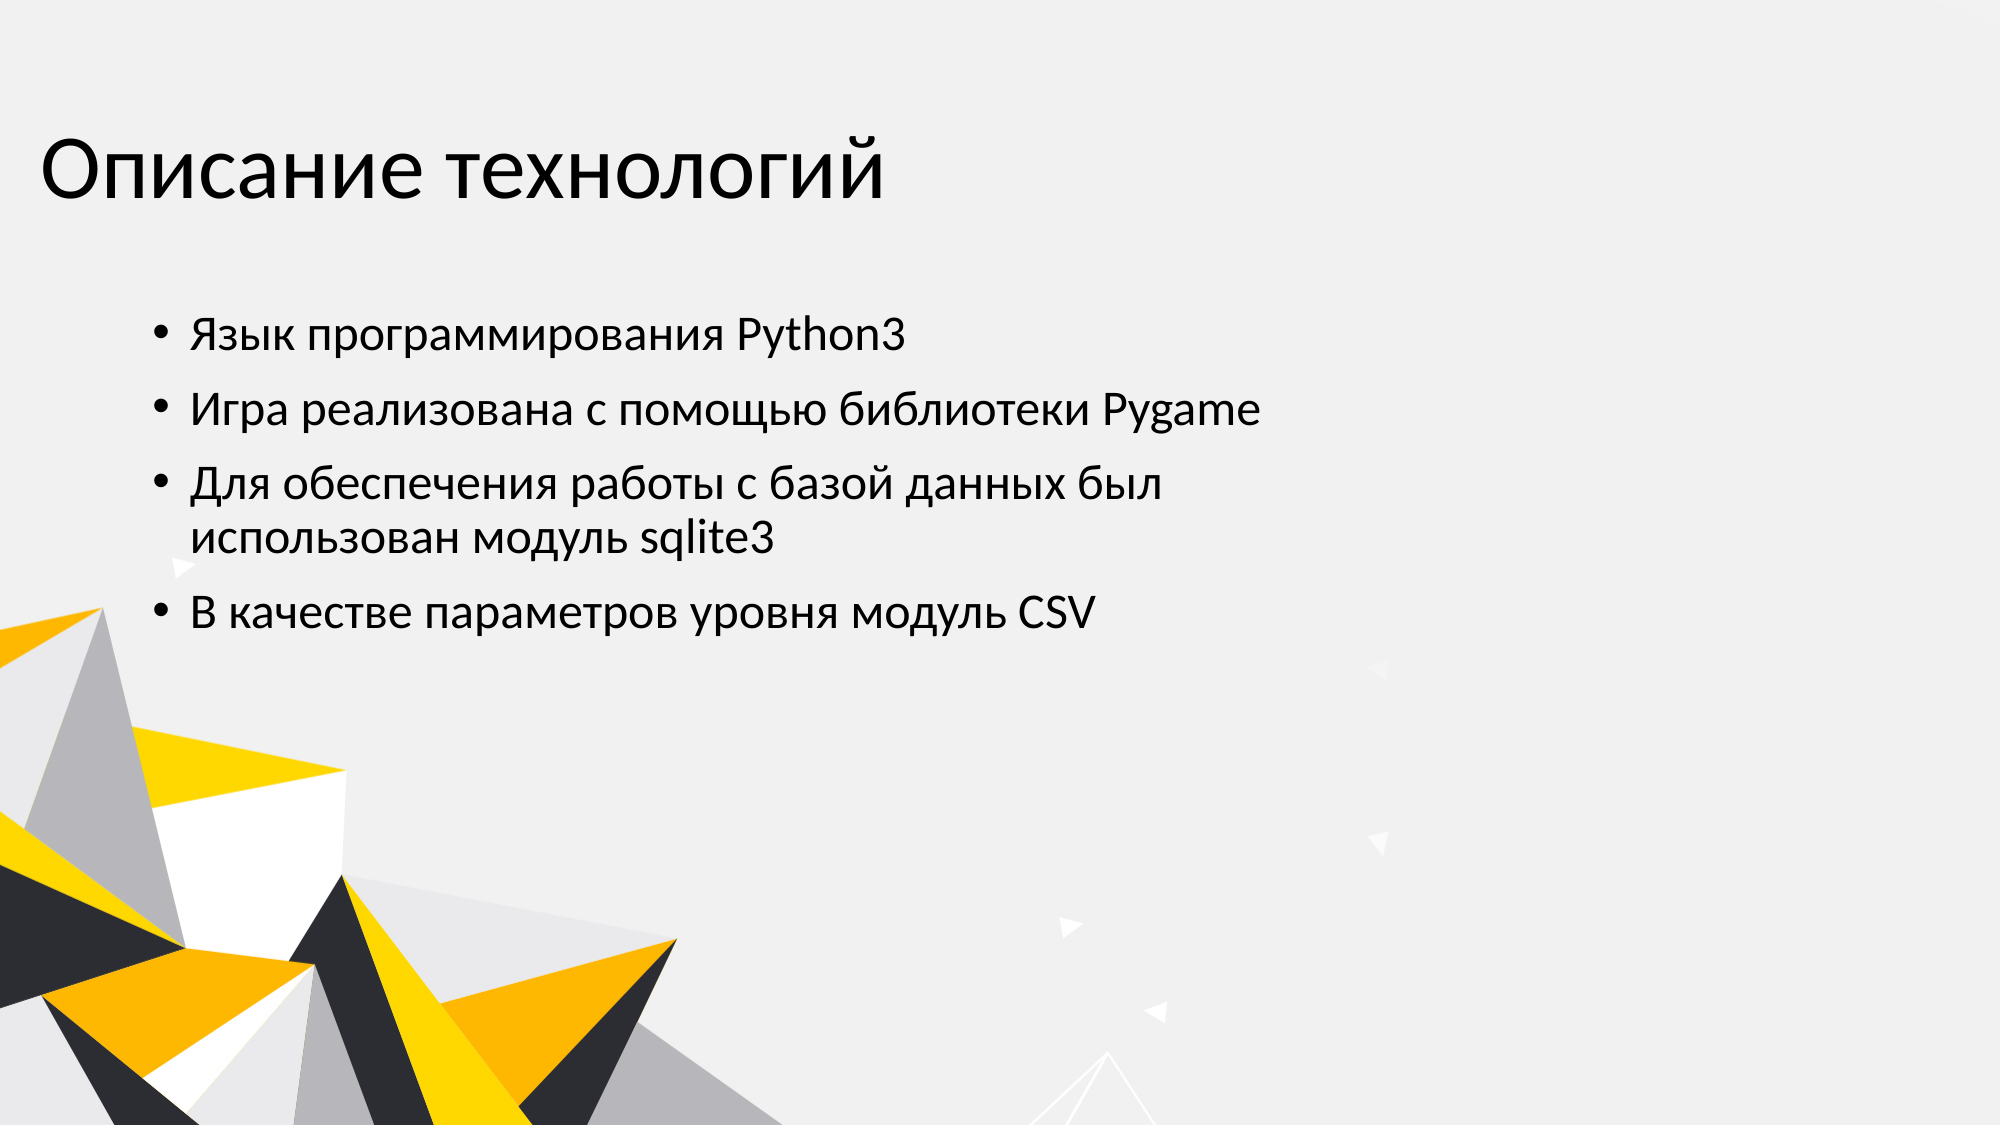

# Описание технологий
Язык программирования Python3
Игра реализована с помощью библиотеки Pygame
Для обеспечения работы с базой данных был использован модуль sqlite3
В качестве параметров уровня модуль CSV